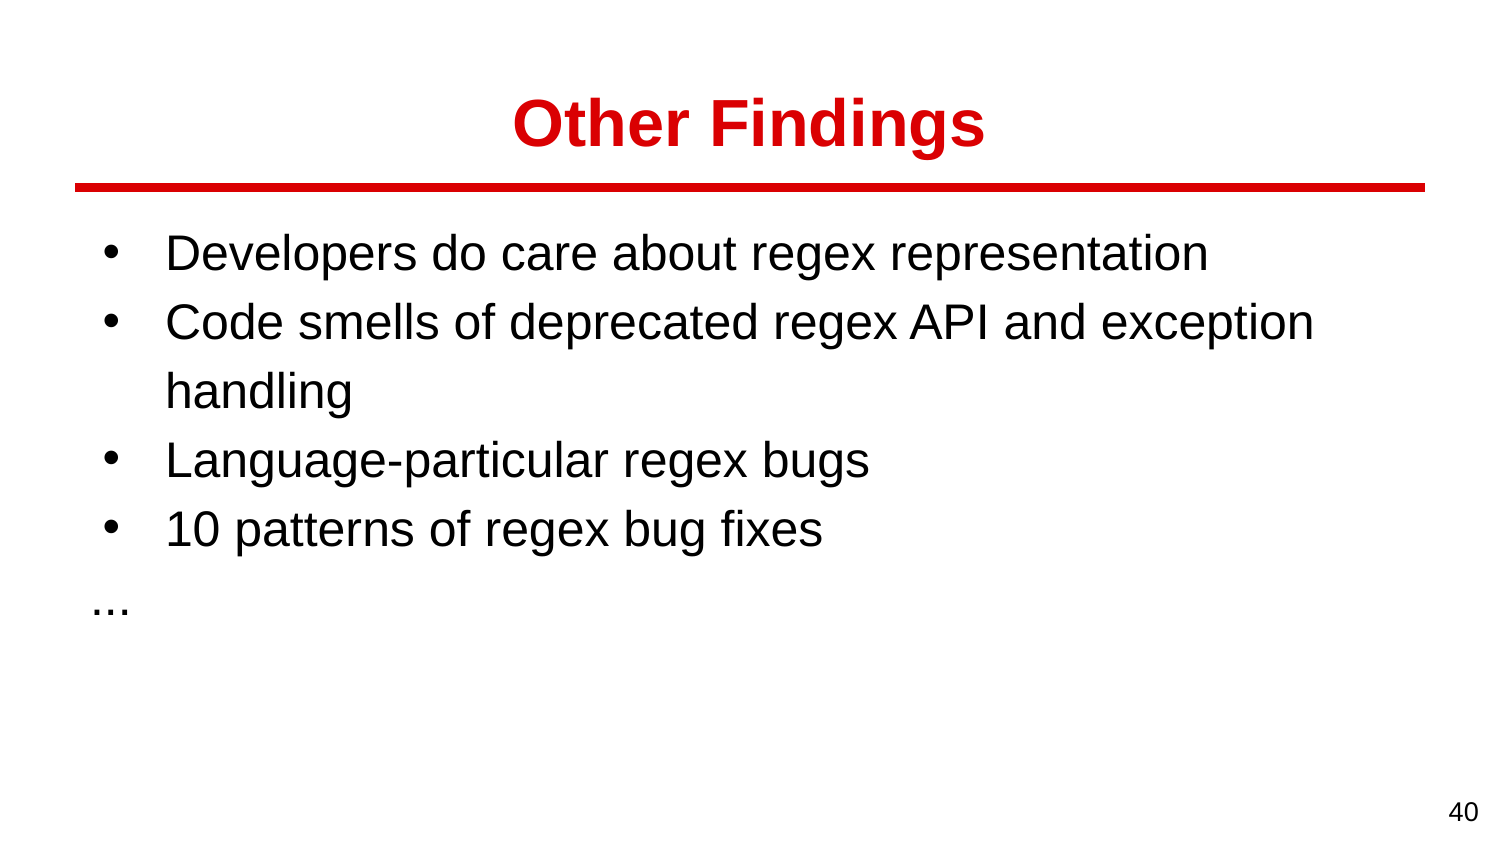

# Other Findings
Developers do care about regex representation
Code smells of deprecated regex API and exception handling
Language-particular regex bugs
10 patterns of regex bug fixes
...

40